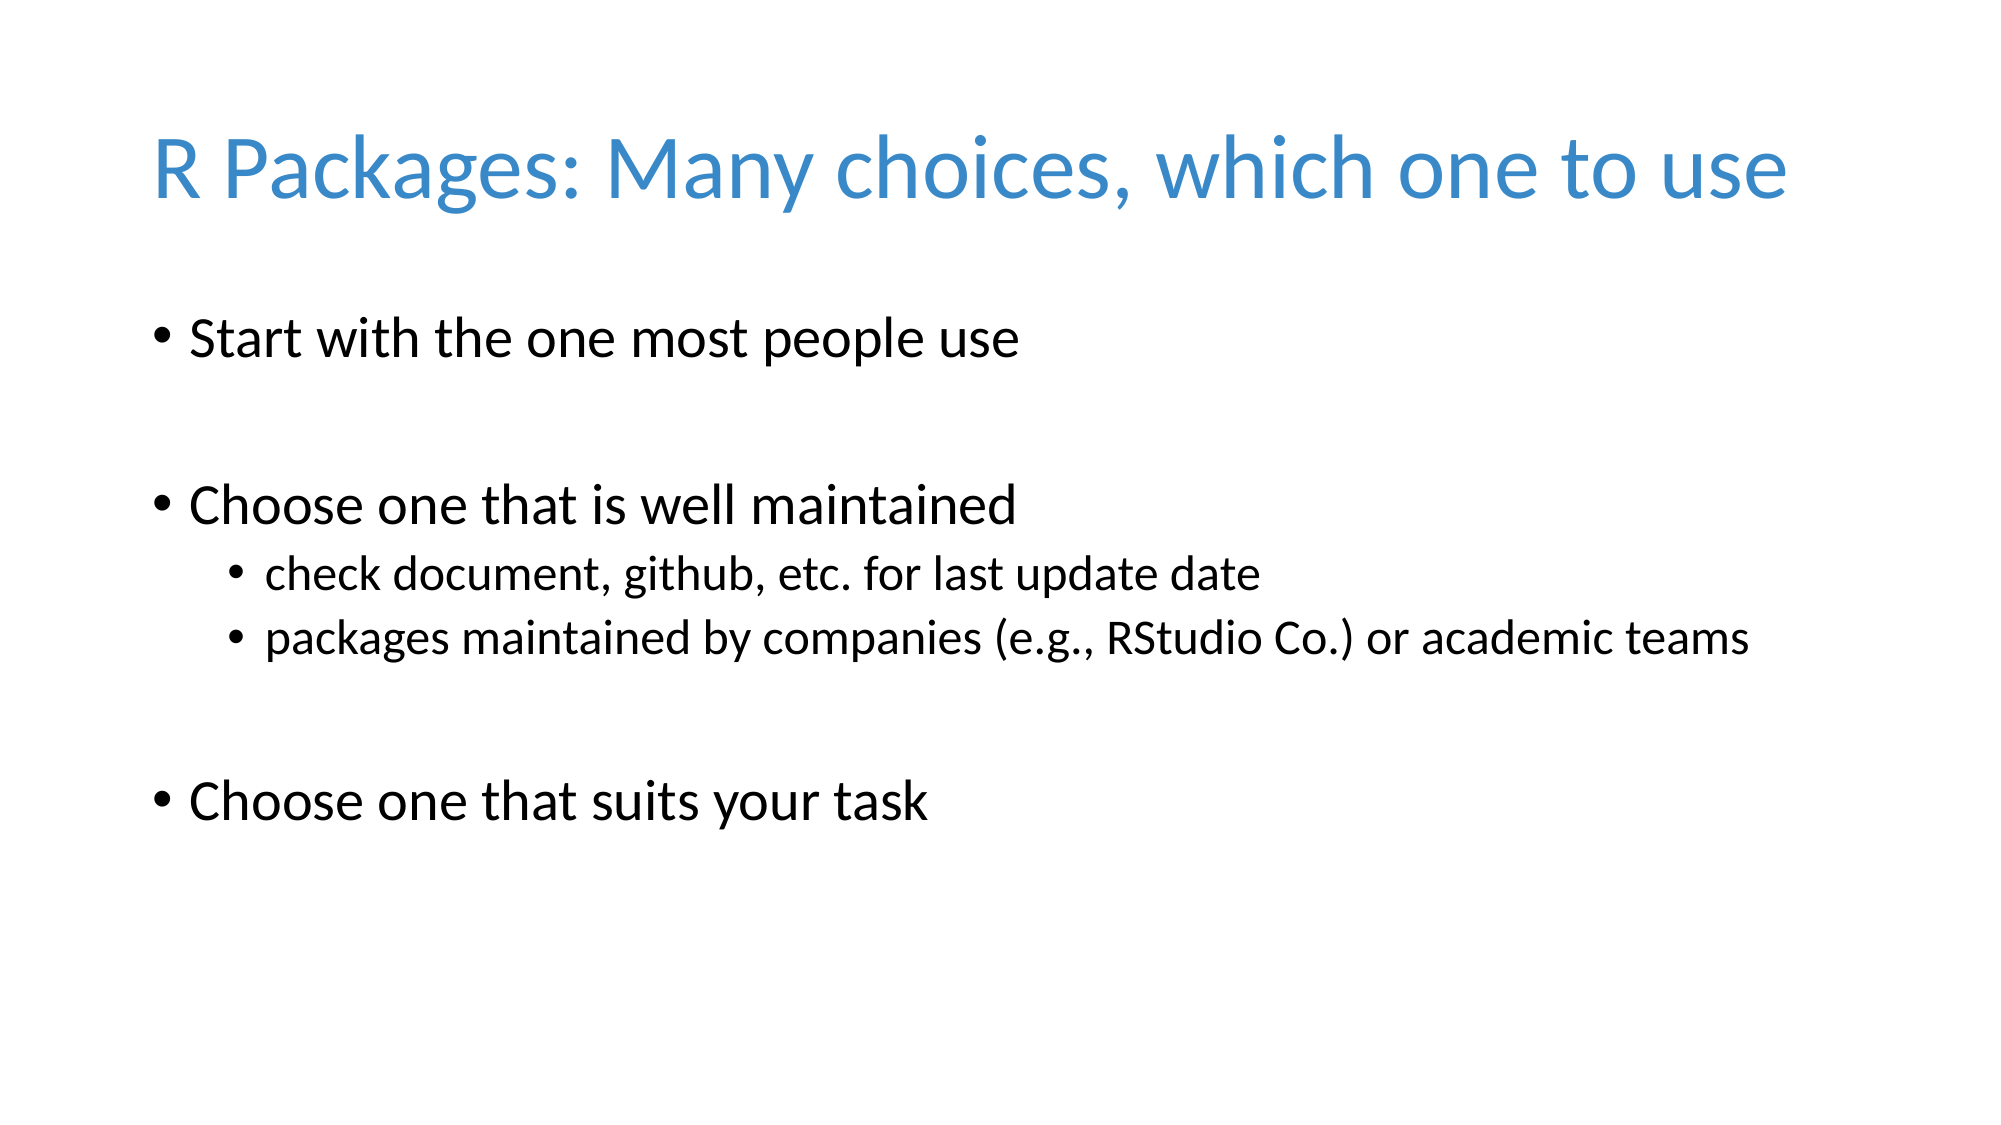

# R Packages: Many choices, which one to use
Start with the one most people use

Choose one that is well maintained
check document, github, etc. for last update date
packages maintained by companies (e.g., RStudio Co.) or academic teams

Choose one that suits your task